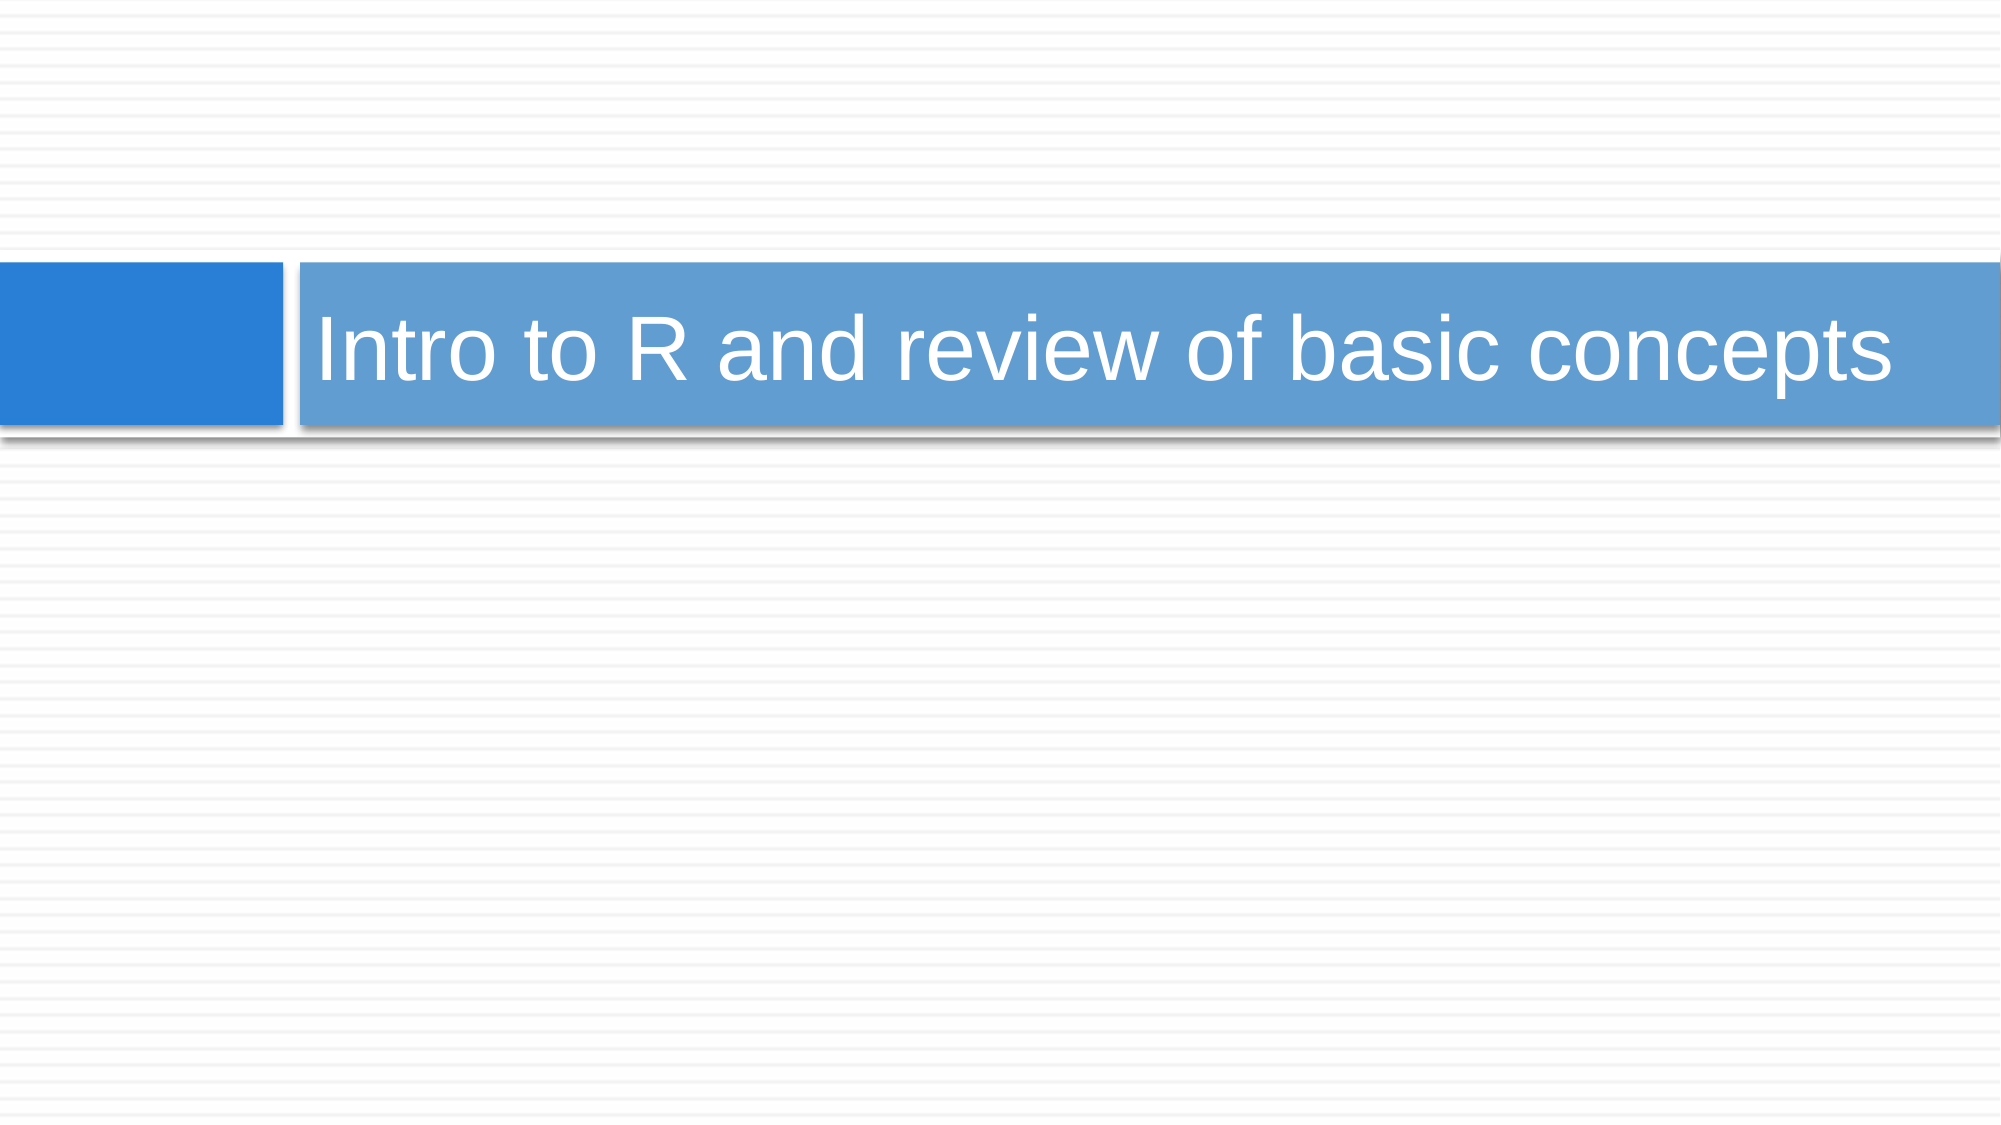

# Intro to R and review of basic concepts